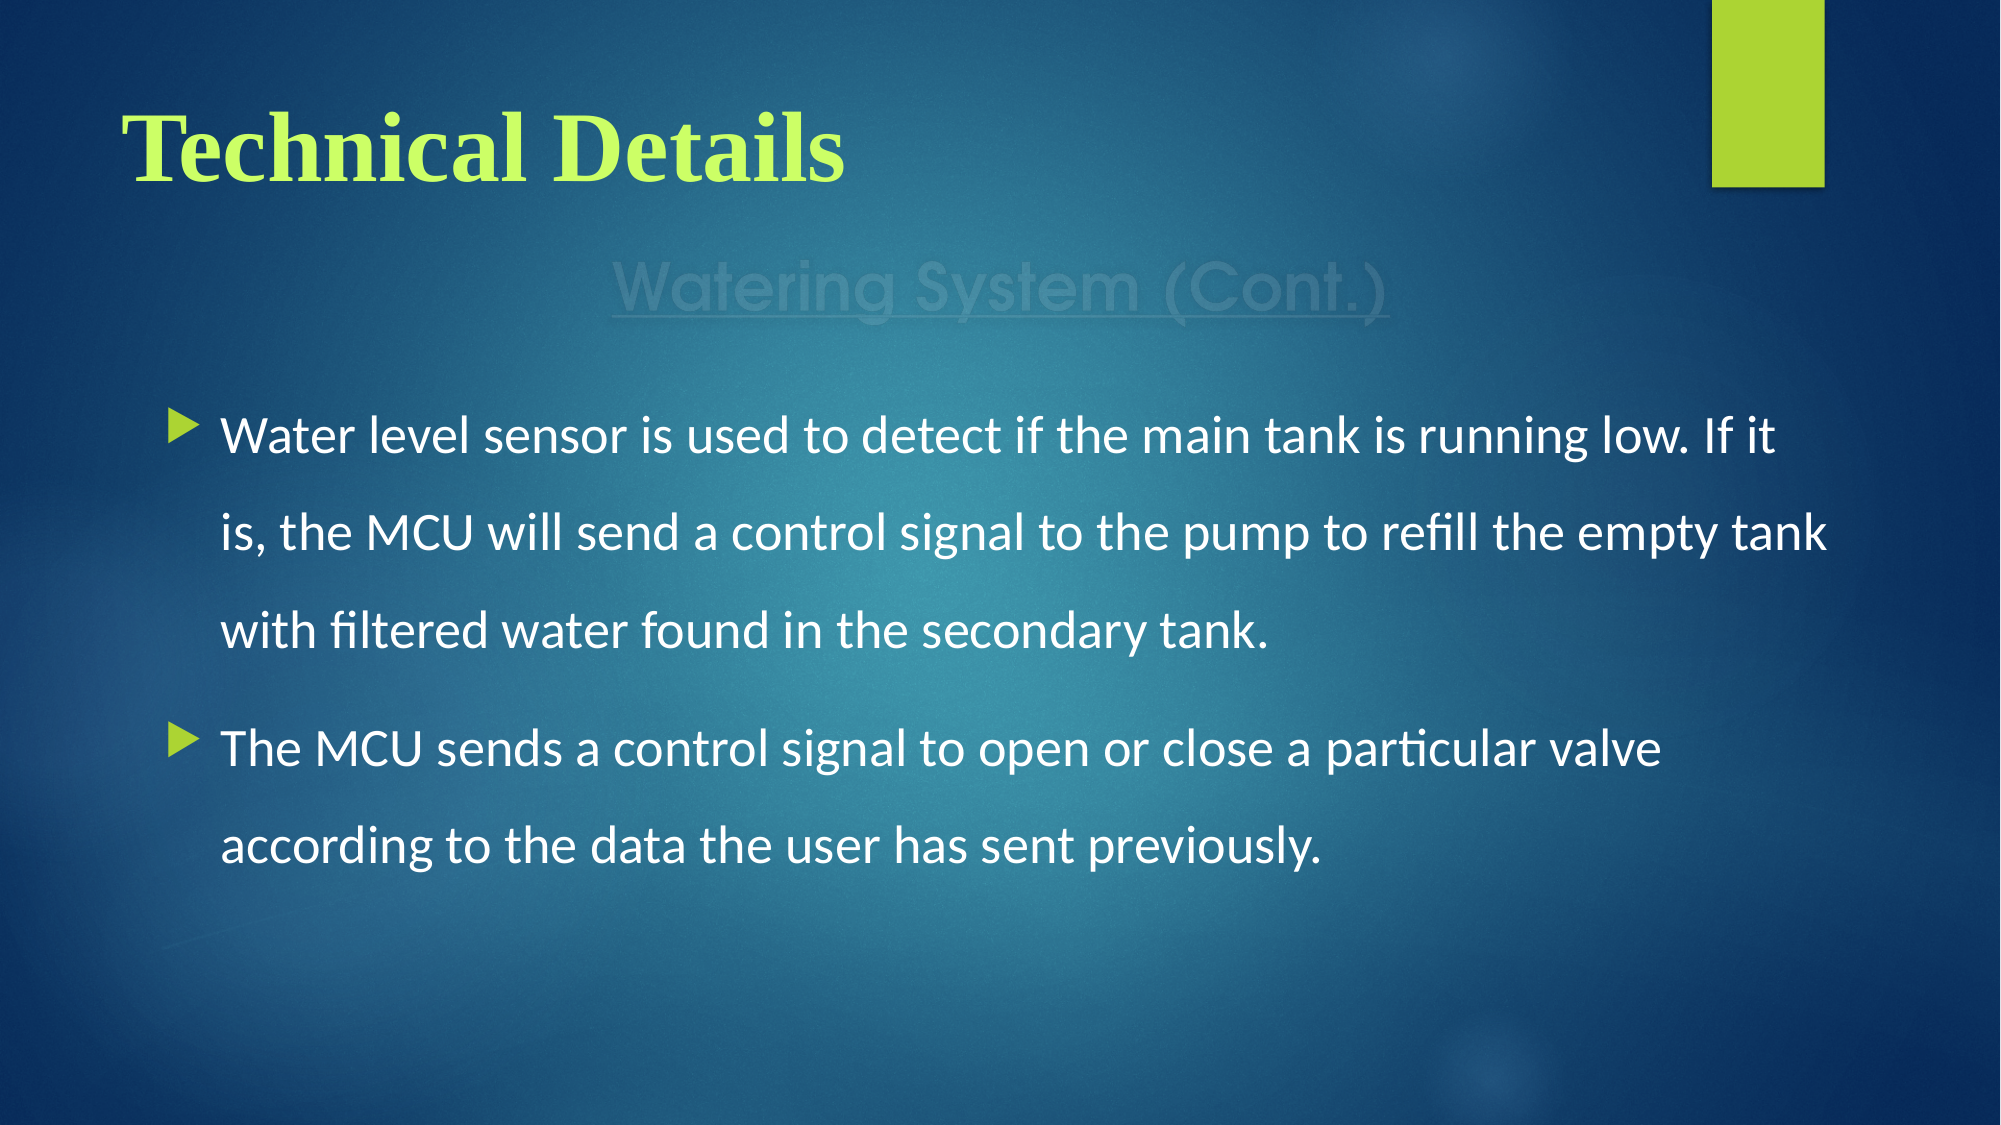

# Technical Details
Watering System (Cont.)
Water level sensor is used to detect if the main tank is running low. If it is, the MCU will send a control signal to the pump to refill the empty tank with filtered water found in the secondary tank.
The MCU sends a control signal to open or close a particular valve according to the data the user has sent previously.